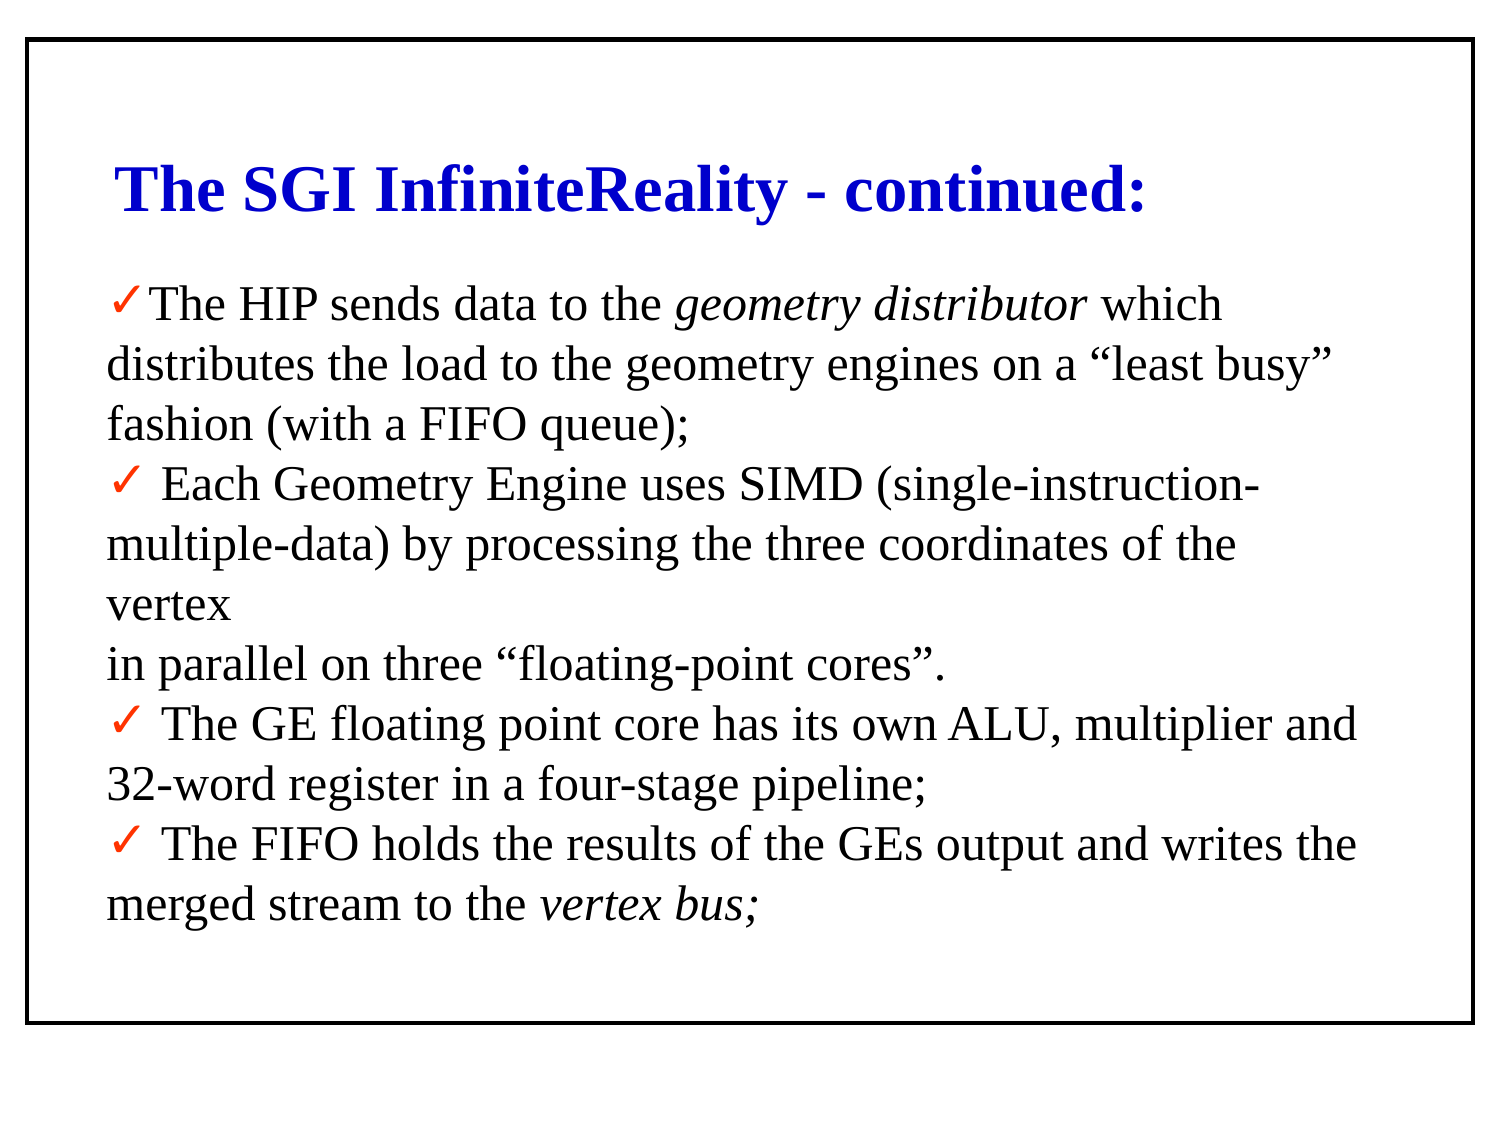

The SGI InfiniteReality - continued:
The HIP sends data to the geometry distributor which
distributes the load to the geometry engines on a “least busy”
fashion (with a FIFO queue);
 Each Geometry Engine uses SIMD (single-instruction-
multiple-data) by processing the three coordinates of the vertex
in parallel on three “floating-point cores”.
 The GE floating point core has its own ALU, multiplier and
32-word register in a four-stage pipeline;
 The FIFO holds the results of the GEs output and writes the
merged stream to the vertex bus;